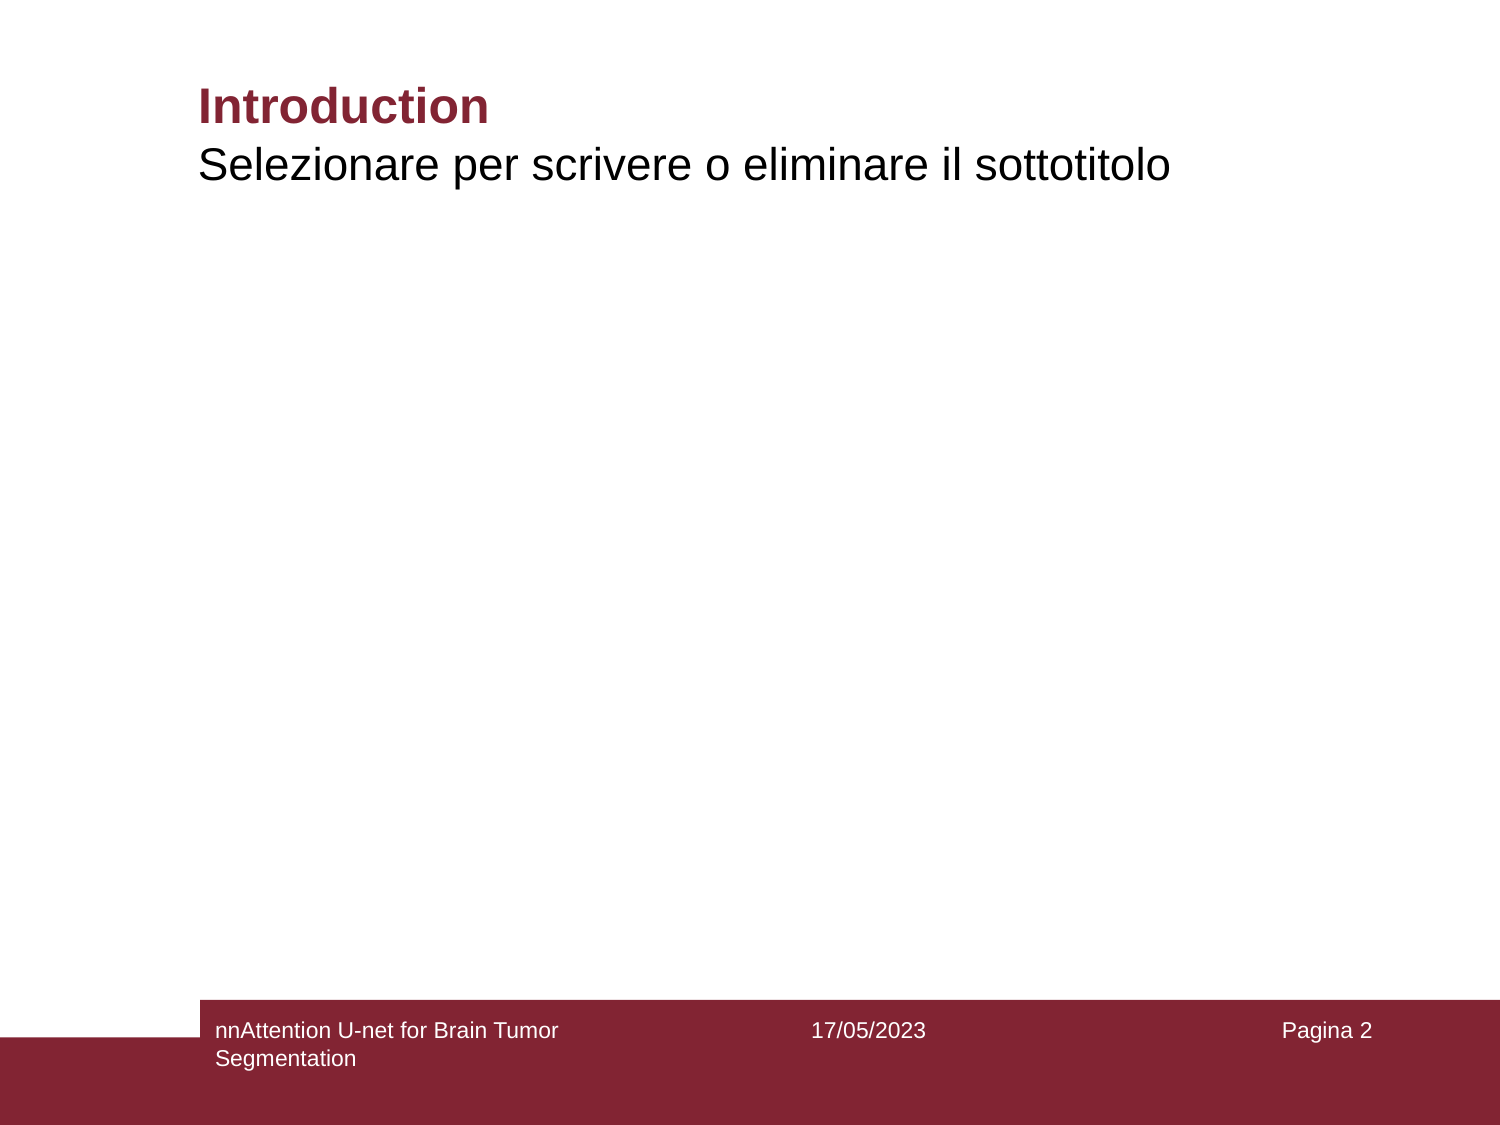

# Introduction

Selezionare per scrivere o eliminare il sottotitolo
nnAttention U-net for Brain Tumor Segmentation
17/05/2023
Pagina 2